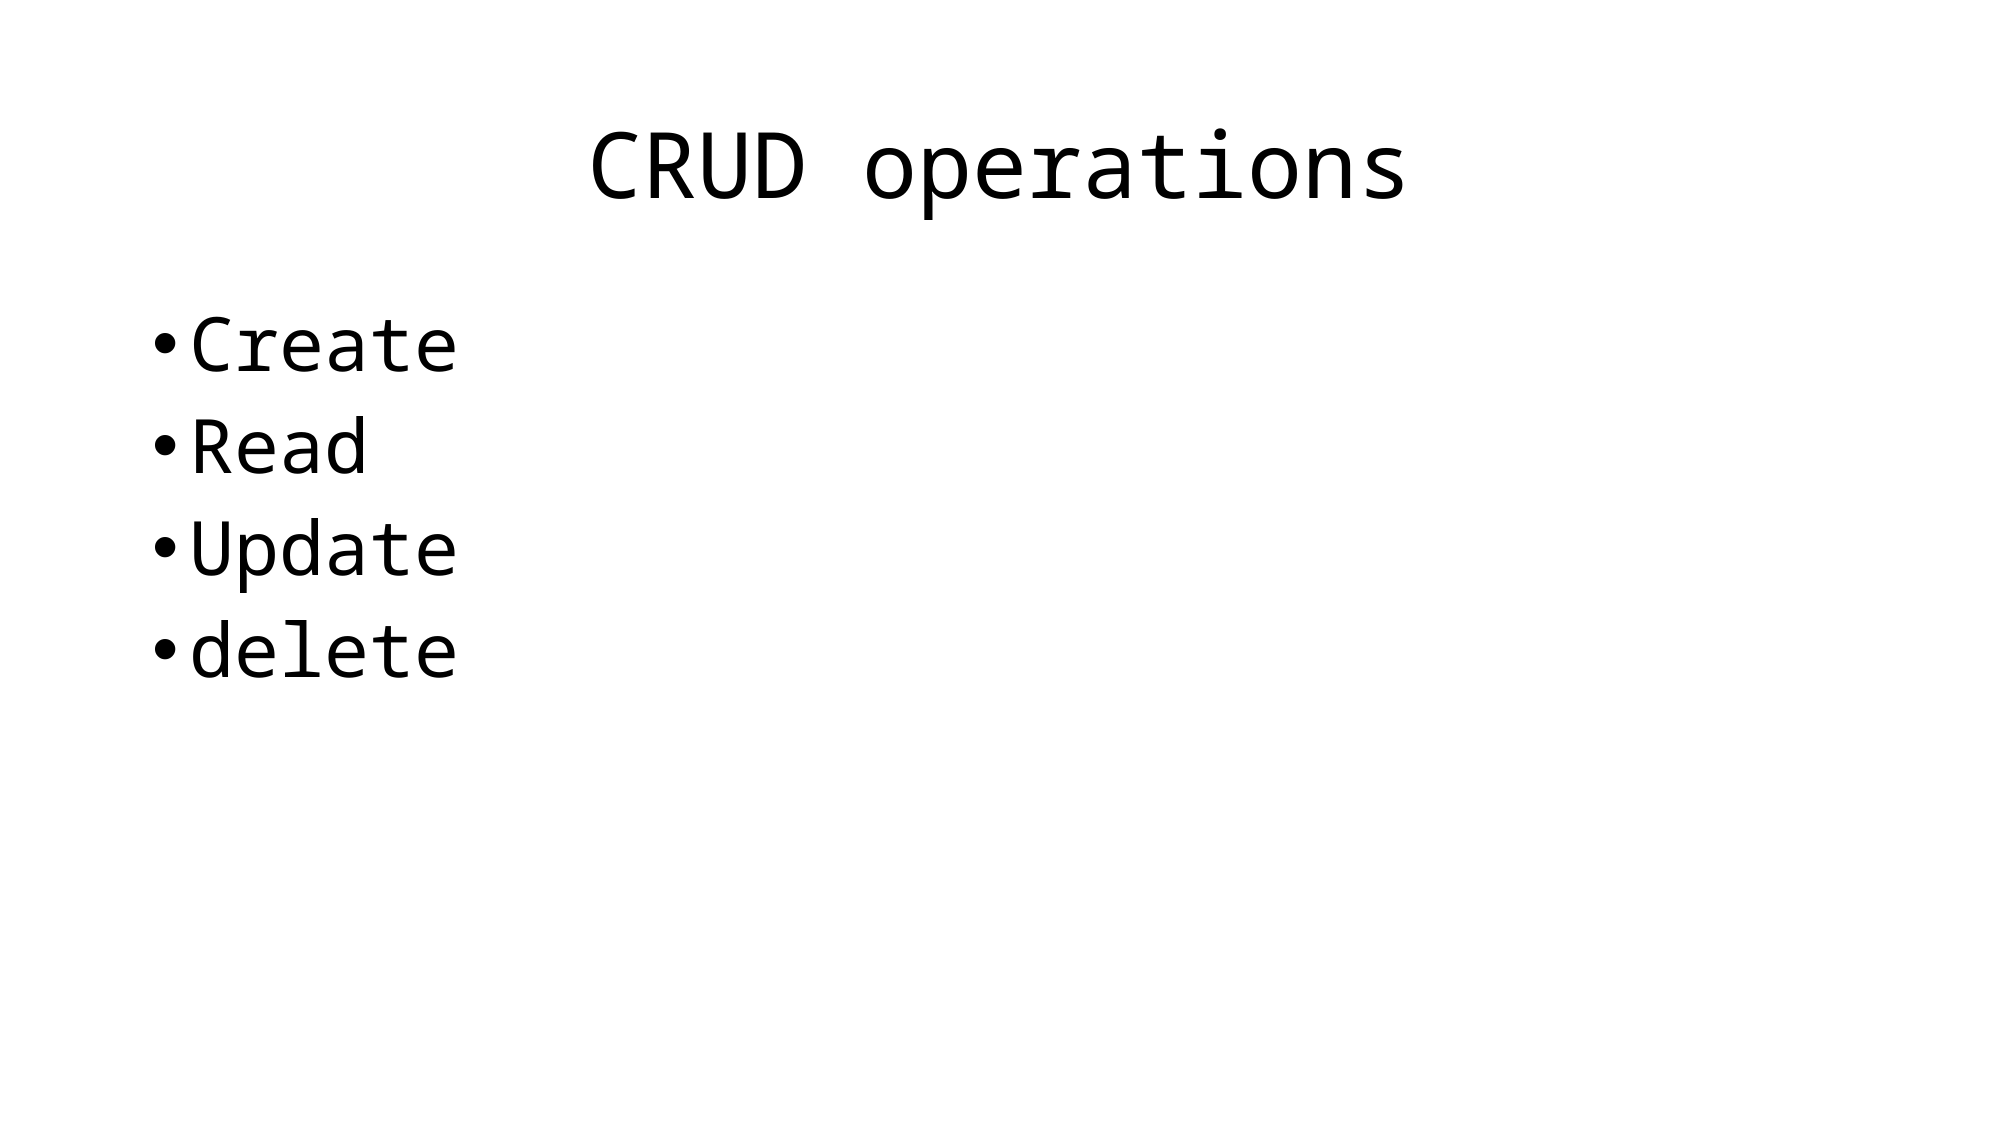

# CRUD operations
Create
Read
Update
delete